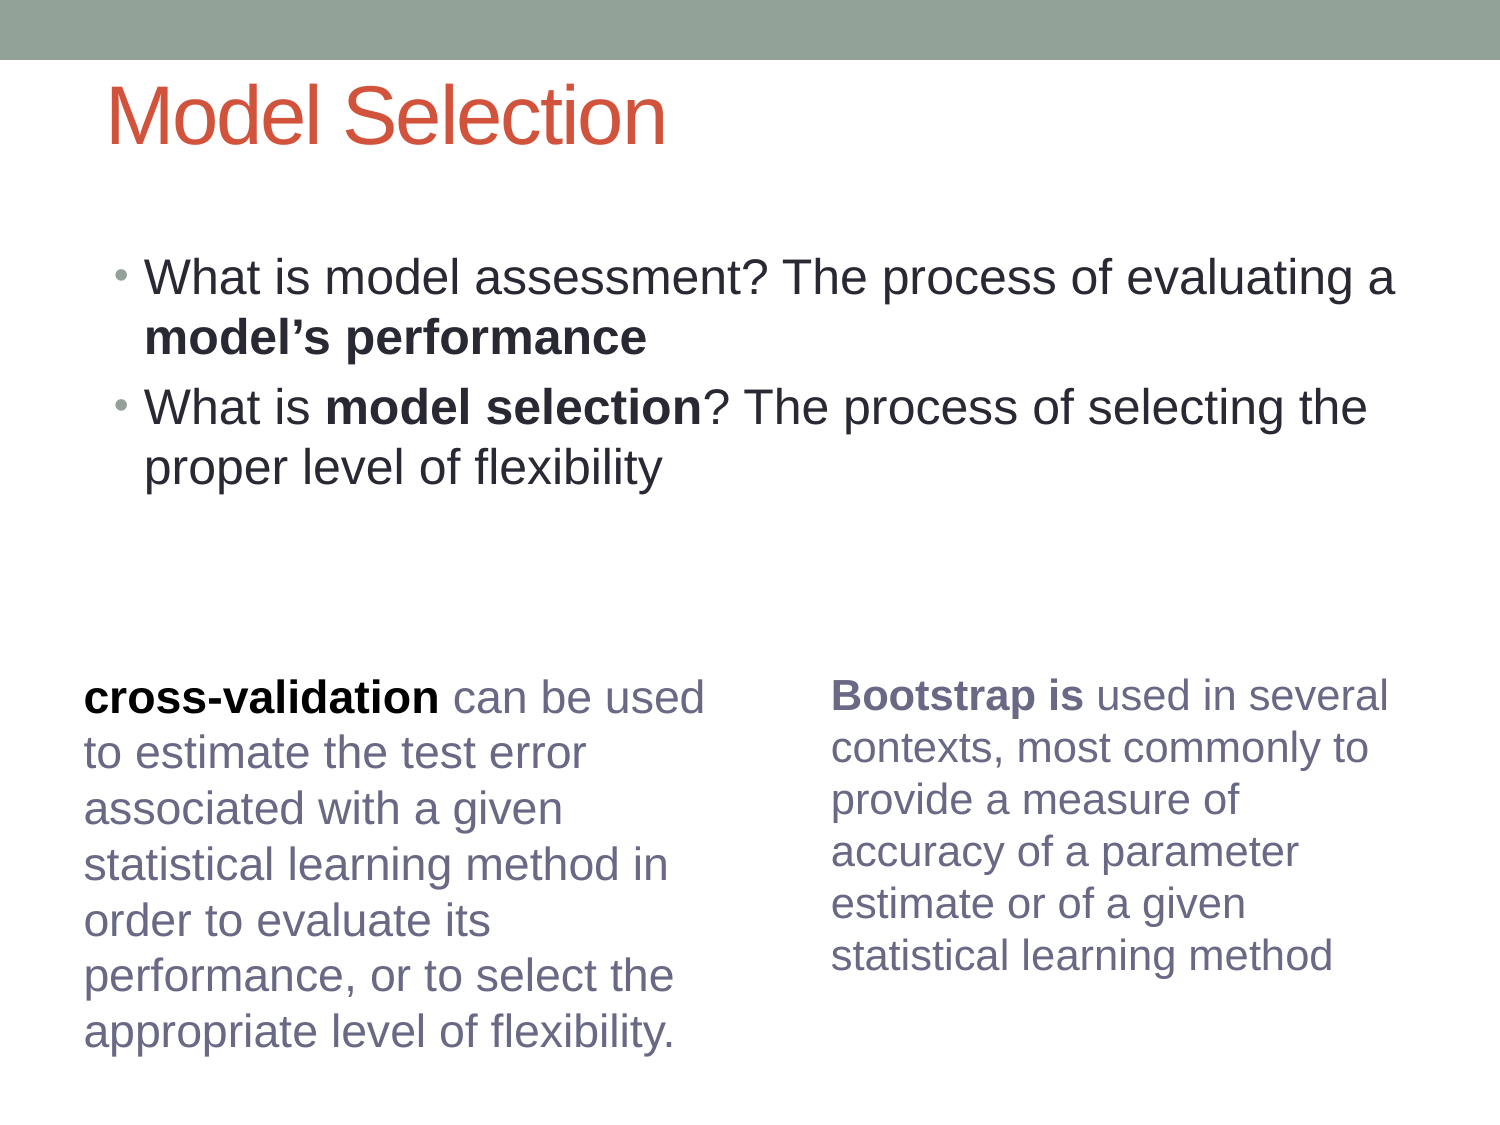

# Model Selection
What is model assessment? The process of evaluating a model’s performance
What is model selection? The process of selecting the proper level of flexibility

cross-validation can be used to estimate the test error associated with a given statistical learning method in order to evaluate its performance, or to select the appropriate level of flexibility.
Bootstrap is used in several contexts, most commonly to provide a measure of accuracy of a parameter estimate or of a given statistical learning method